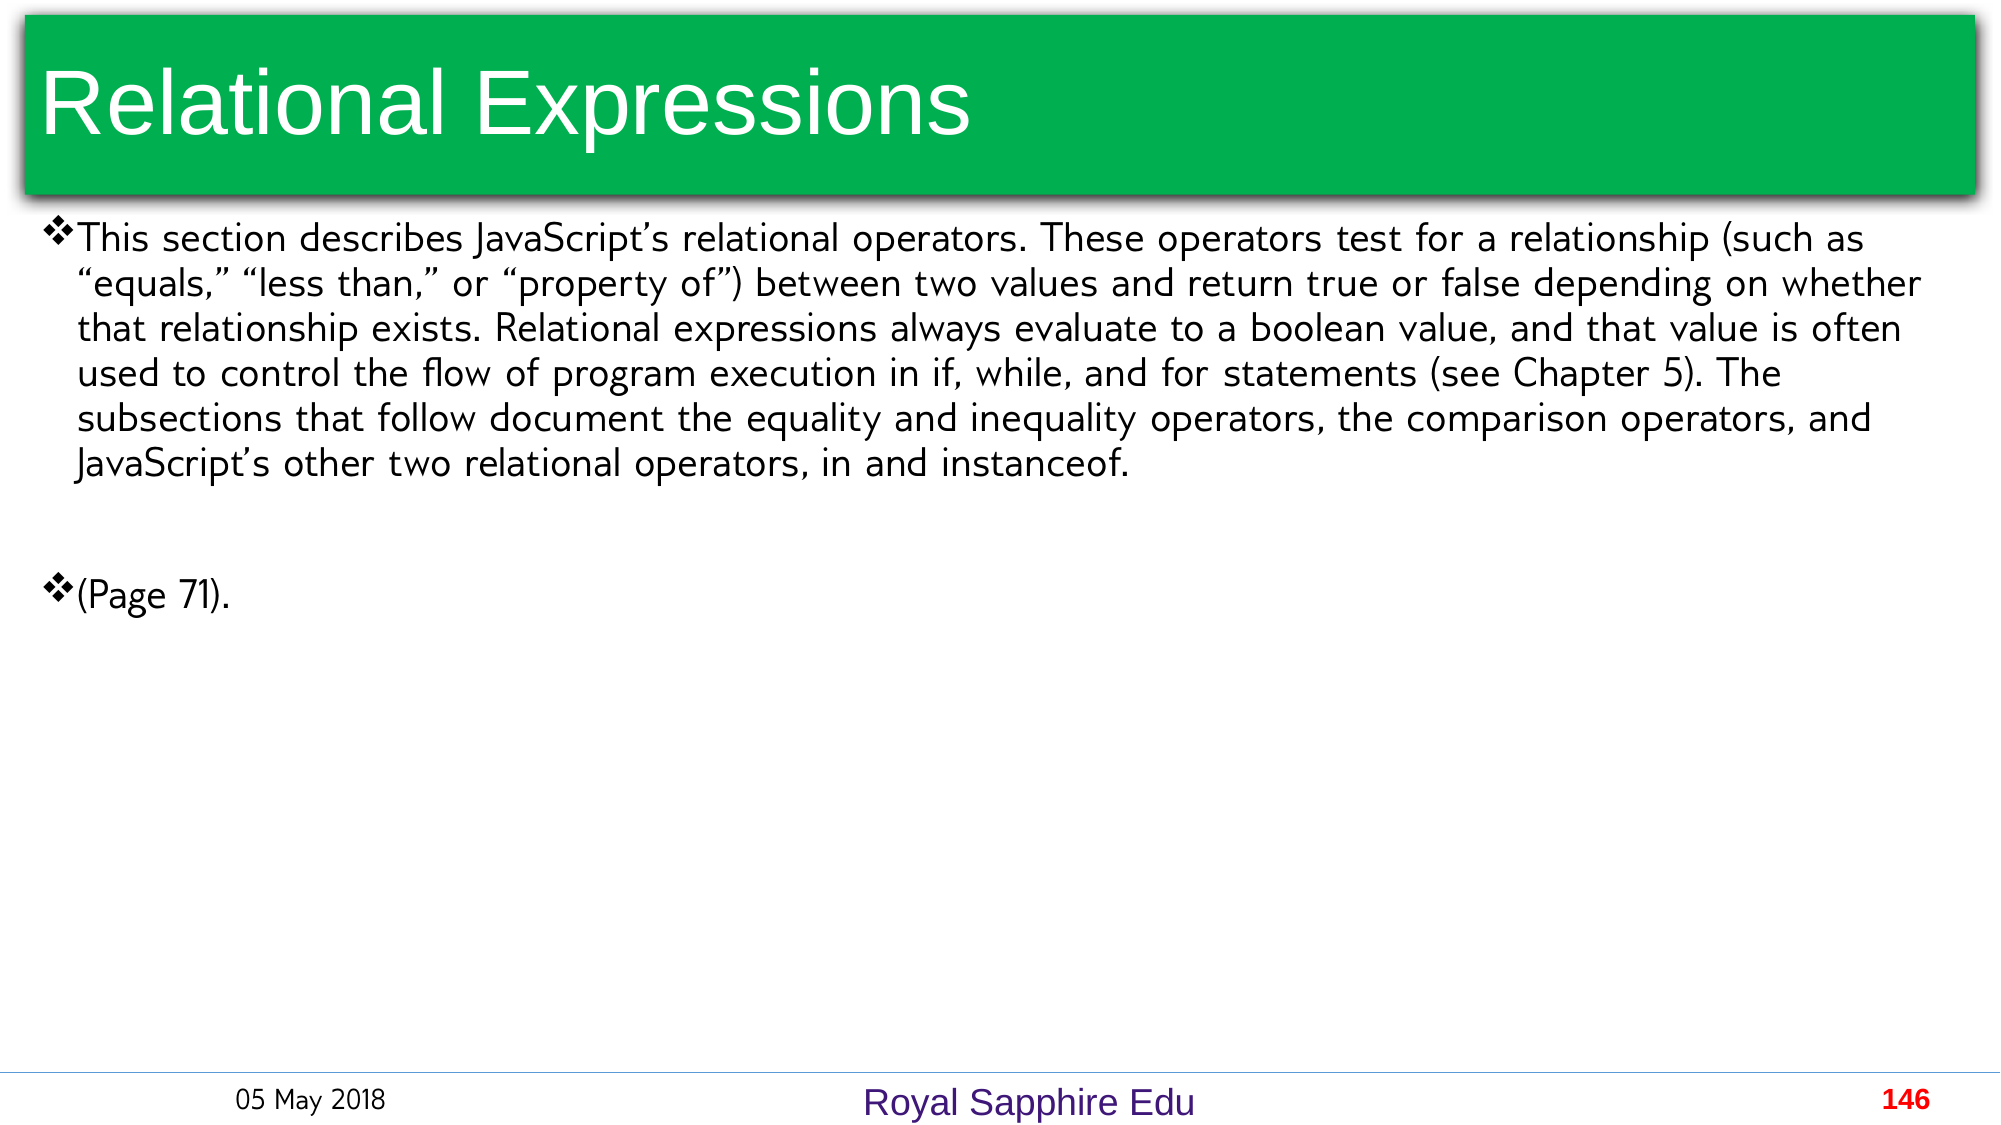

# Relational Expressions
This section describes JavaScript’s relational operators. These operators test for a relationship (such as “equals,” “less than,” or “property of”) between two values and return true or false depending on whether that relationship exists. Relational expressions always evaluate to a boolean value, and that value is often used to control the flow of program execution in if, while, and for statements (see Chapter 5). The subsections that follow document the equality and inequality operators, the comparison operators, and JavaScript’s other two relational operators, in and instanceof.

(Page 71).
05 May 2018
146